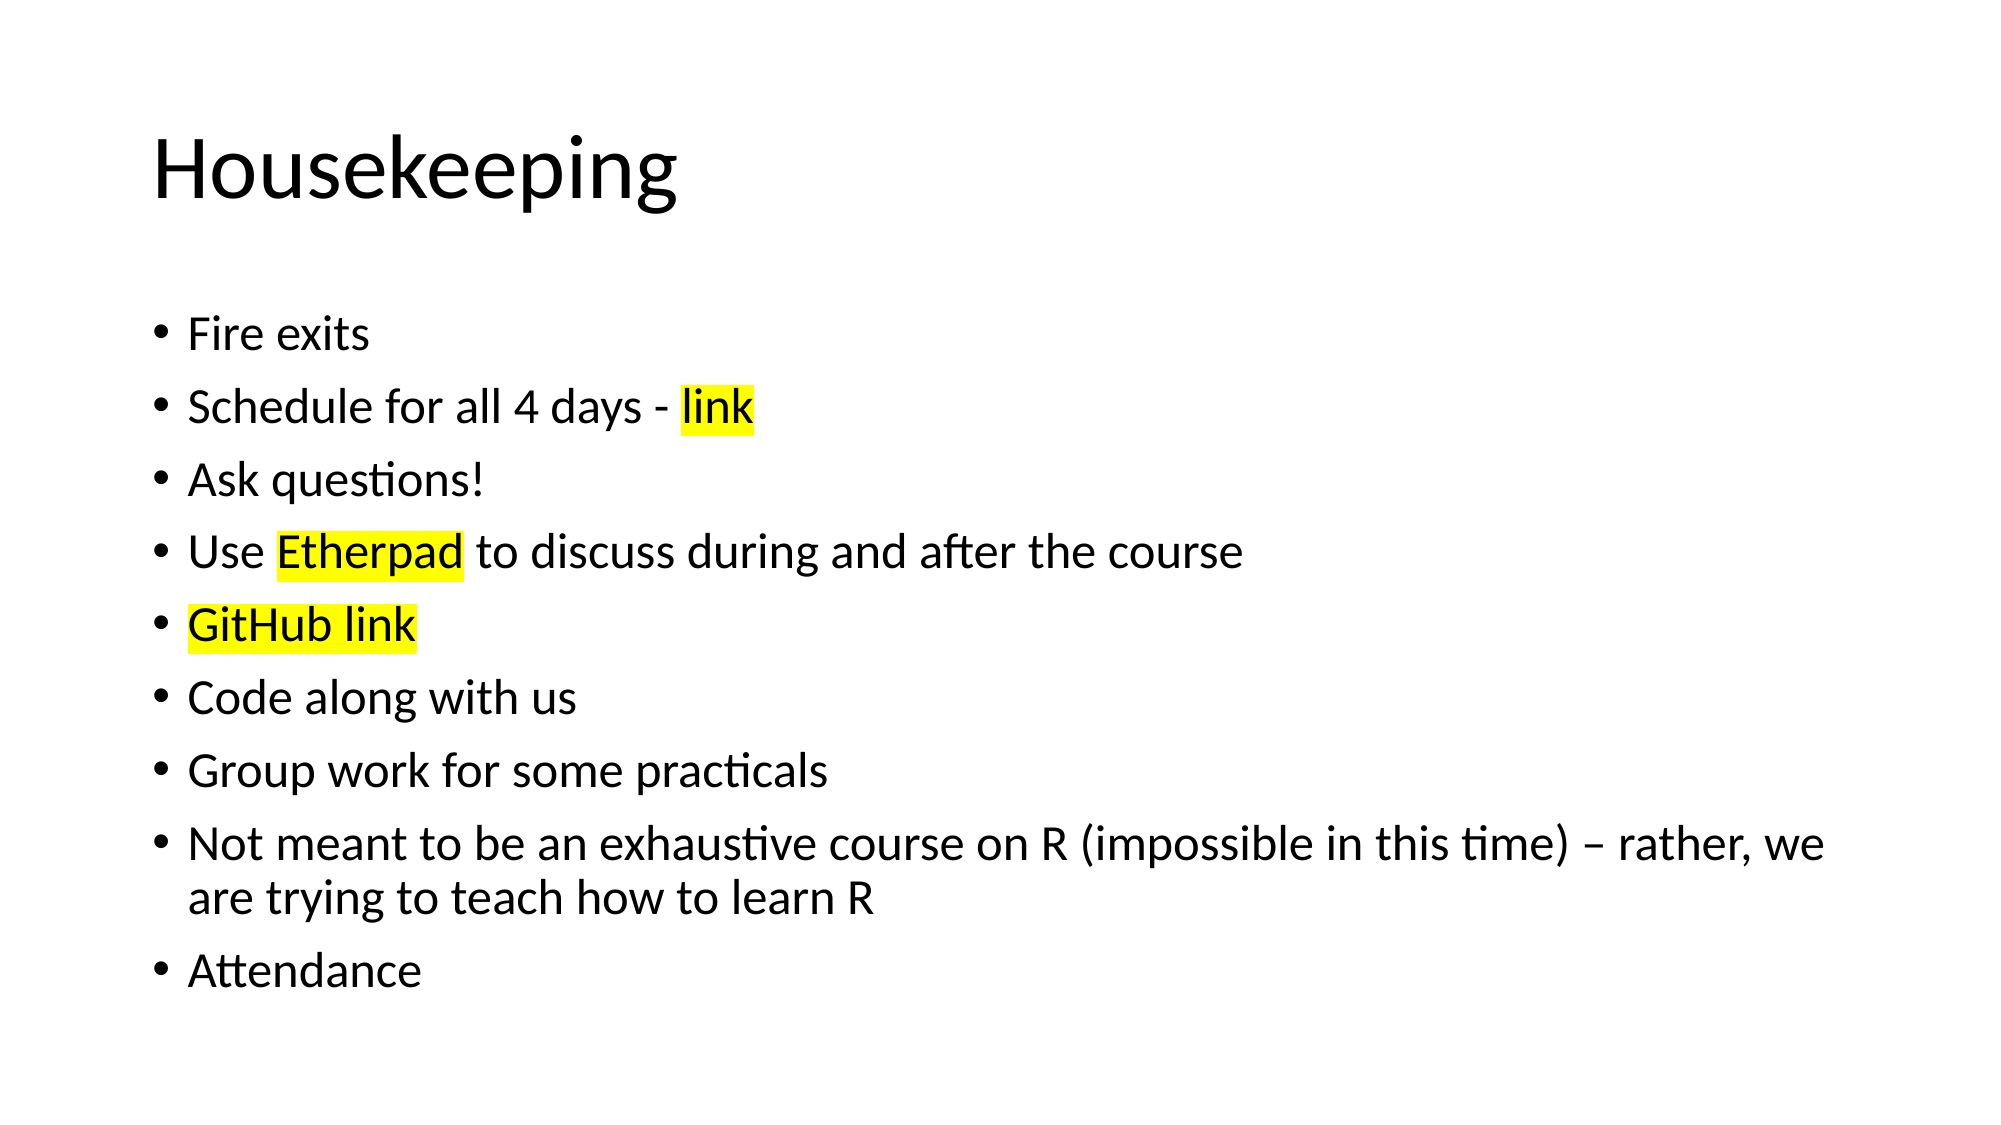

# Housekeeping
Fire exits
Schedule for all 4 days - link
Ask questions!
Use Etherpad to discuss during and after the course
GitHub link
Code along with us
Group work for some practicals
Not meant to be an exhaustive course on R (impossible in this time) – rather, we are trying to teach how to learn R
Attendance